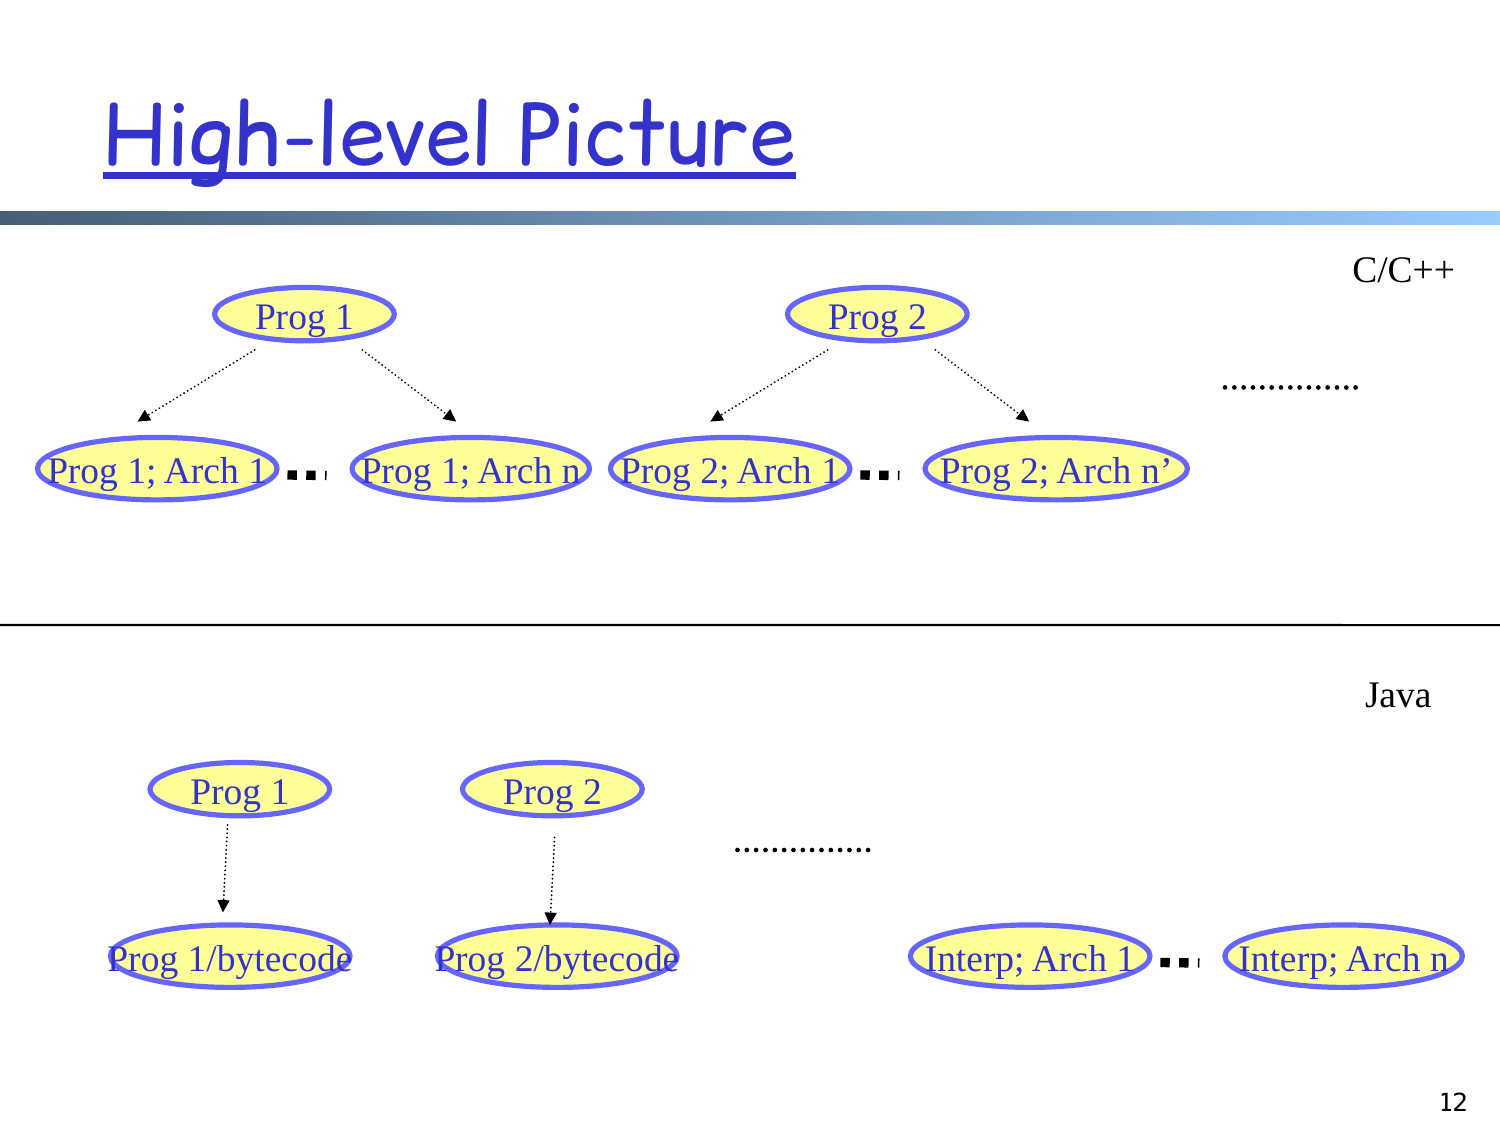

12
# High-level Picture
C/C++
Prog 1
Prog 2

Prog 1; Arch 1
Prog 1; Arch n
Prog 2; Arch 1
Prog 2; Arch n’

Java
Prog 1
Prog 2

Prog 1/bytecode
Prog 2/bytecode
Interp; Arch 1
Interp; Arch n